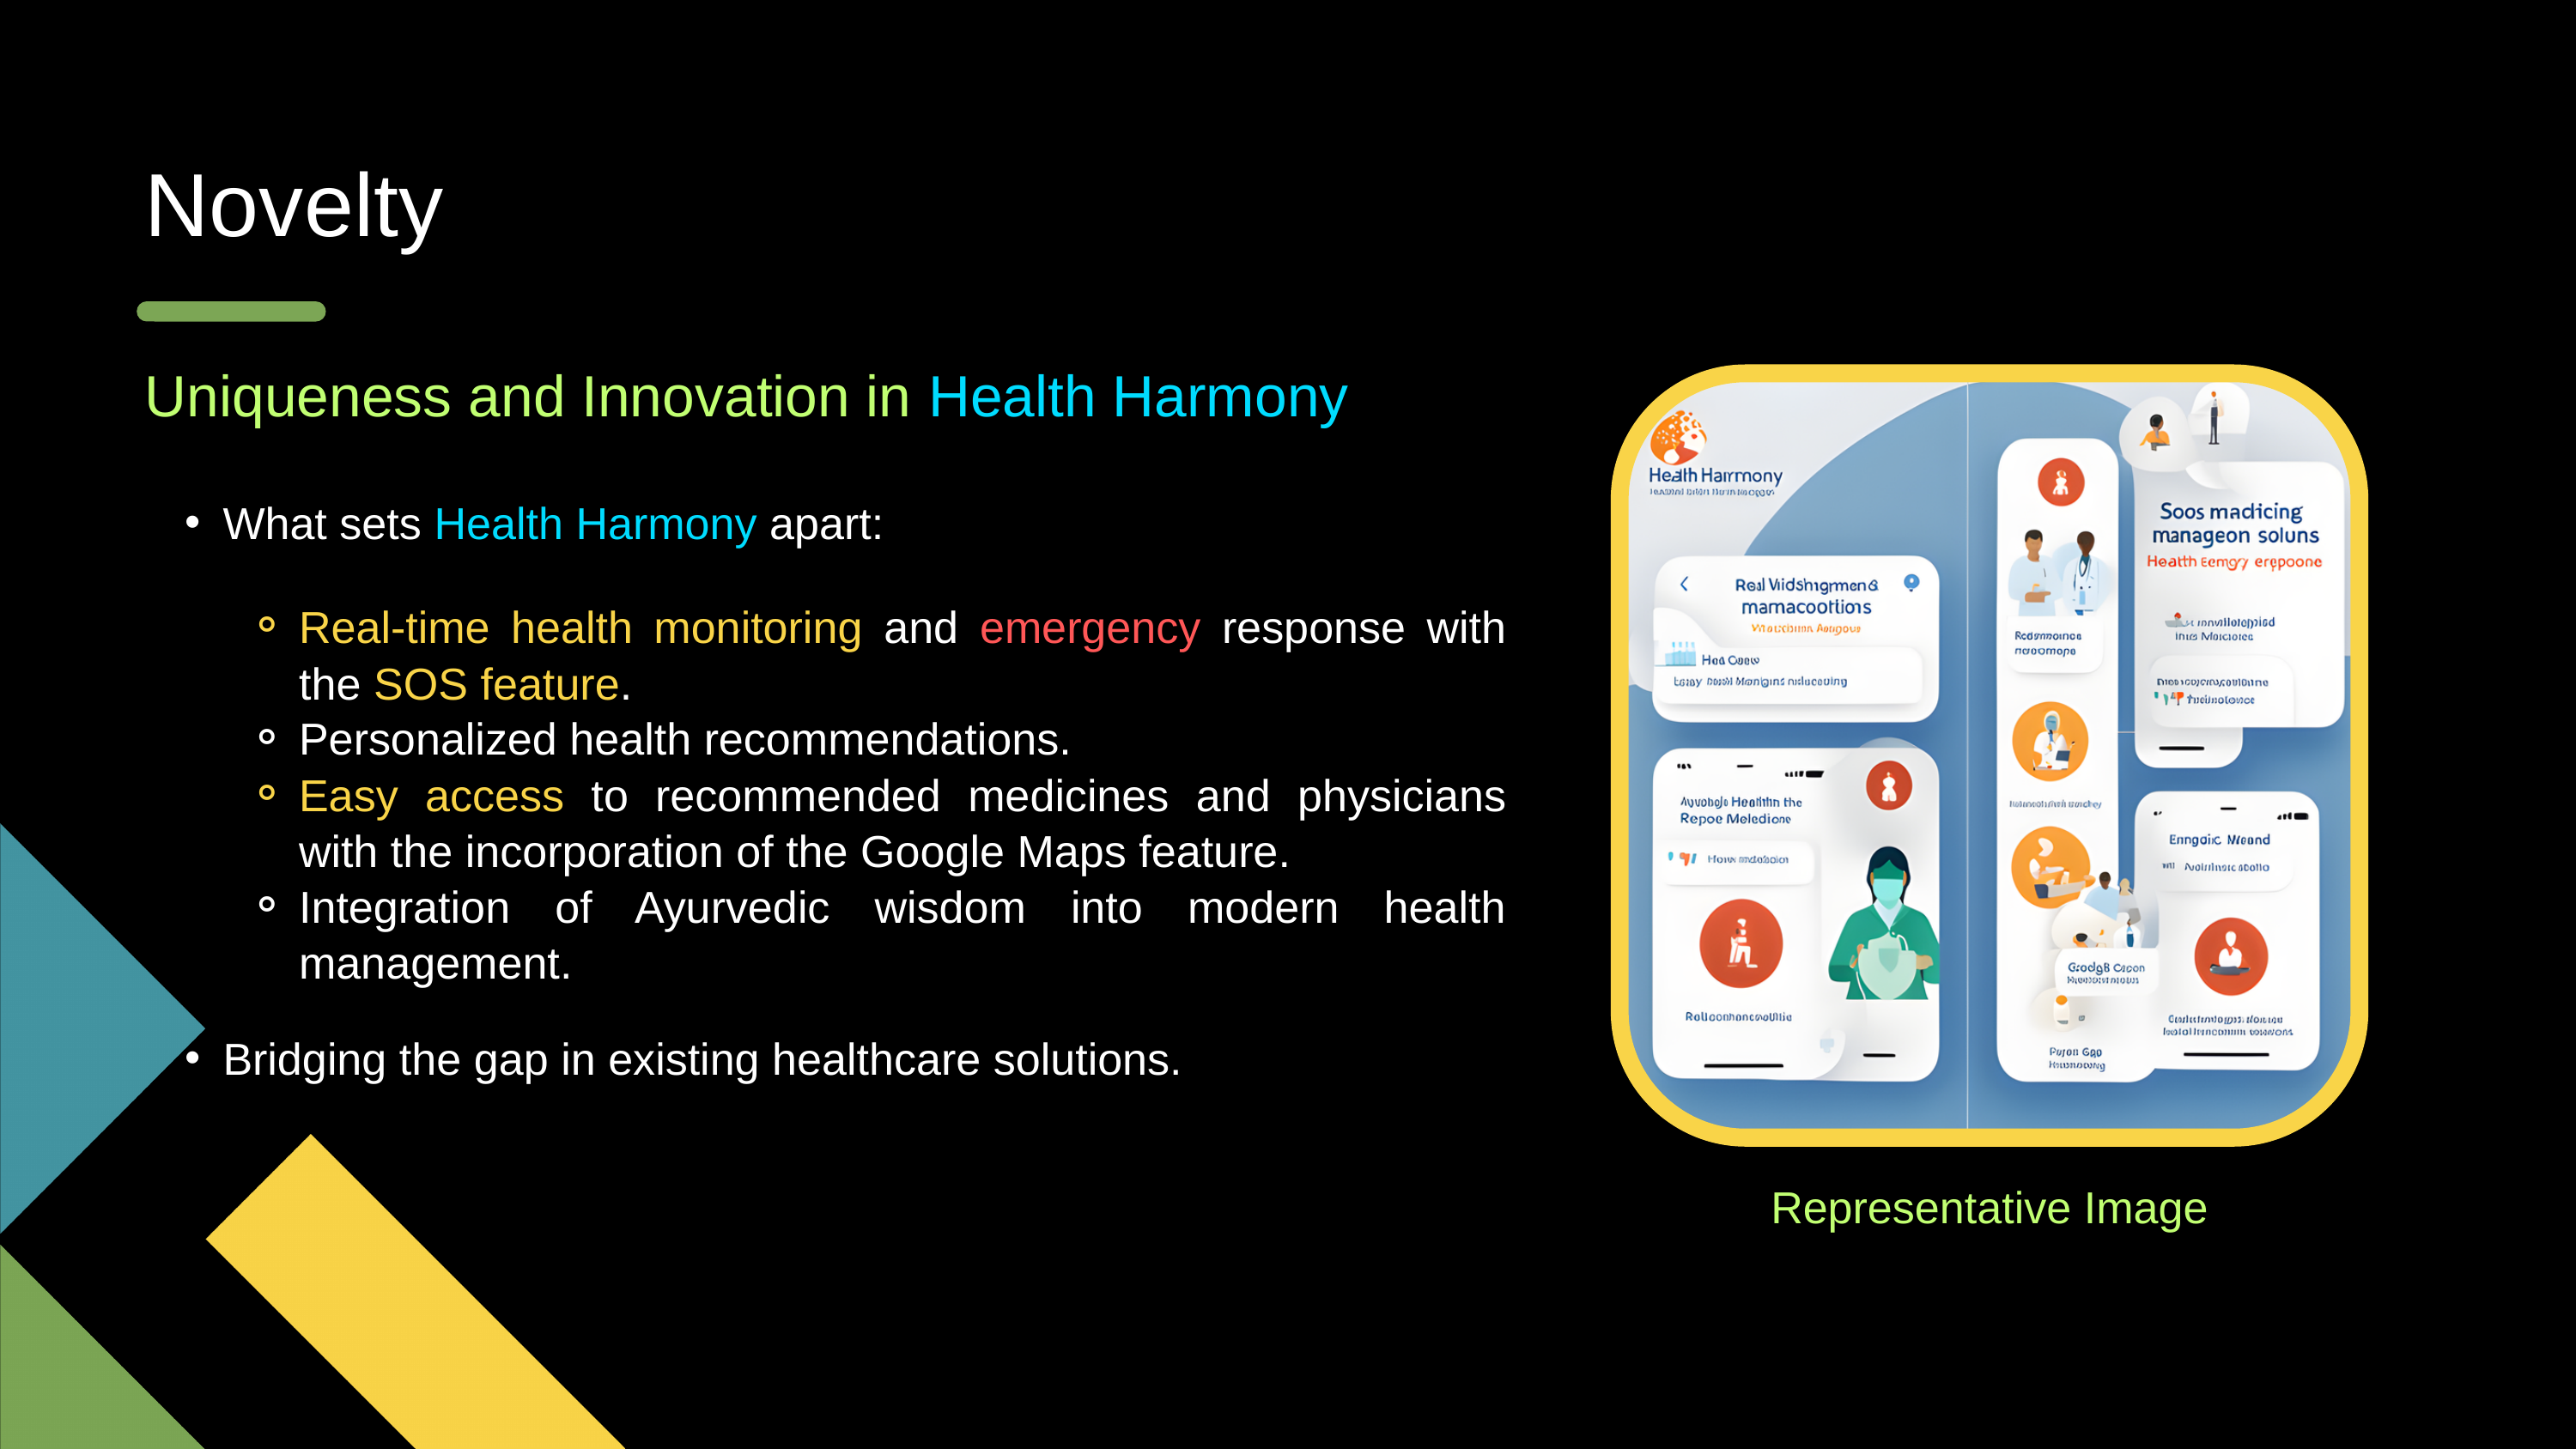

Novelty

Uniqueness and Innovation in Health Harmony
What sets Health Harmony apart:

Real-time health monitoring and emergency response with the SOS feature.
Personalized health recommendations.
Easy access to recommended medicines and physicians with the incorporation of the Google Maps feature.
Integration of Ayurvedic wisdom into modern health management.

Bridging the gap in existing healthcare solutions.

Representative Image